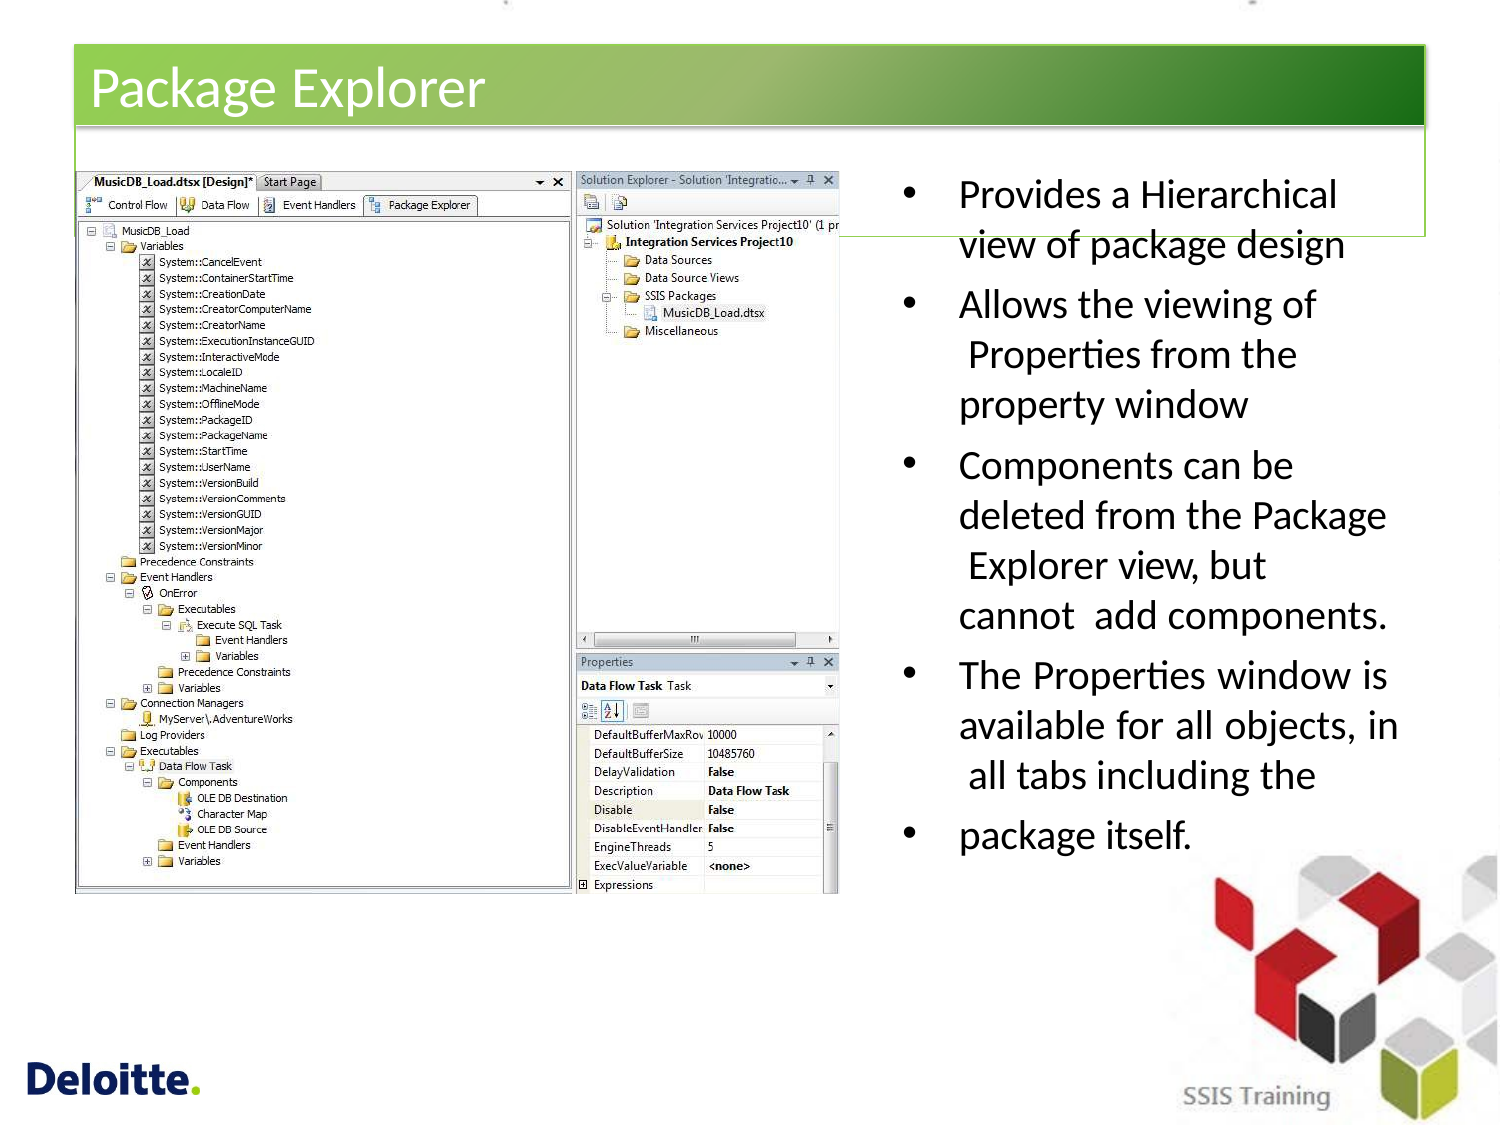

# Package Explorer
Provides a Hierarchical  view of package design
Allows the viewing of  Properties from the  property window
Components can be  deleted from the Package  Explorer view, but cannot  add components.
The Properties window is  available for all objects, in  all tabs including the
package itself.